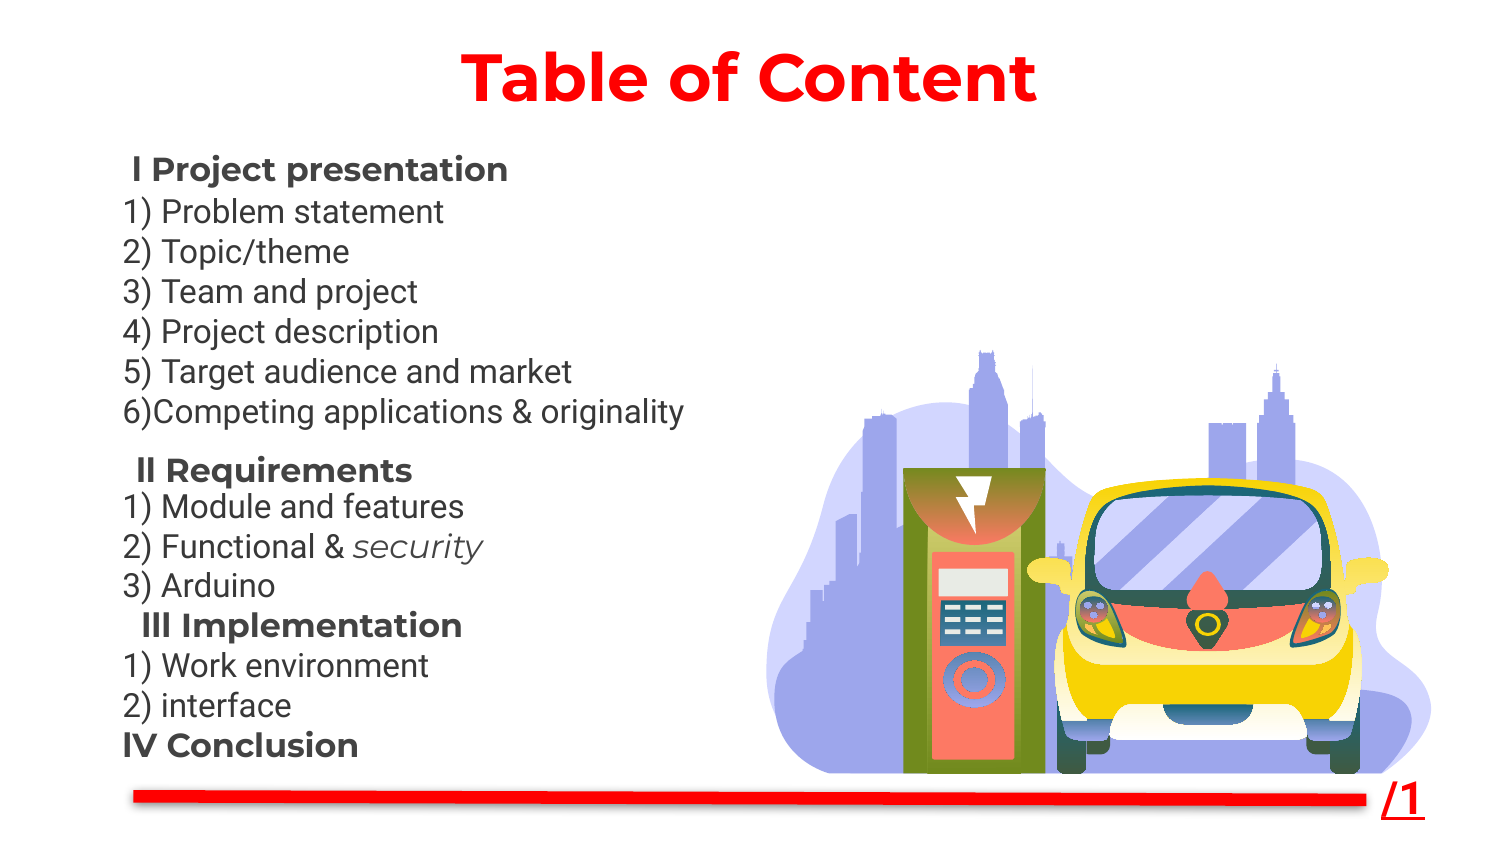

Table of Content

1) Problem statement
2) Topic/theme
3) Team and project
4) Project description
5) Target audience and market
6)Competing applications & originality

1) Module and features
2) Functional & security
3) Arduino
  lll Implementation
1) Work environment
2) interface
lV Conclusion

l Project presentation

  ll Requirements
/1